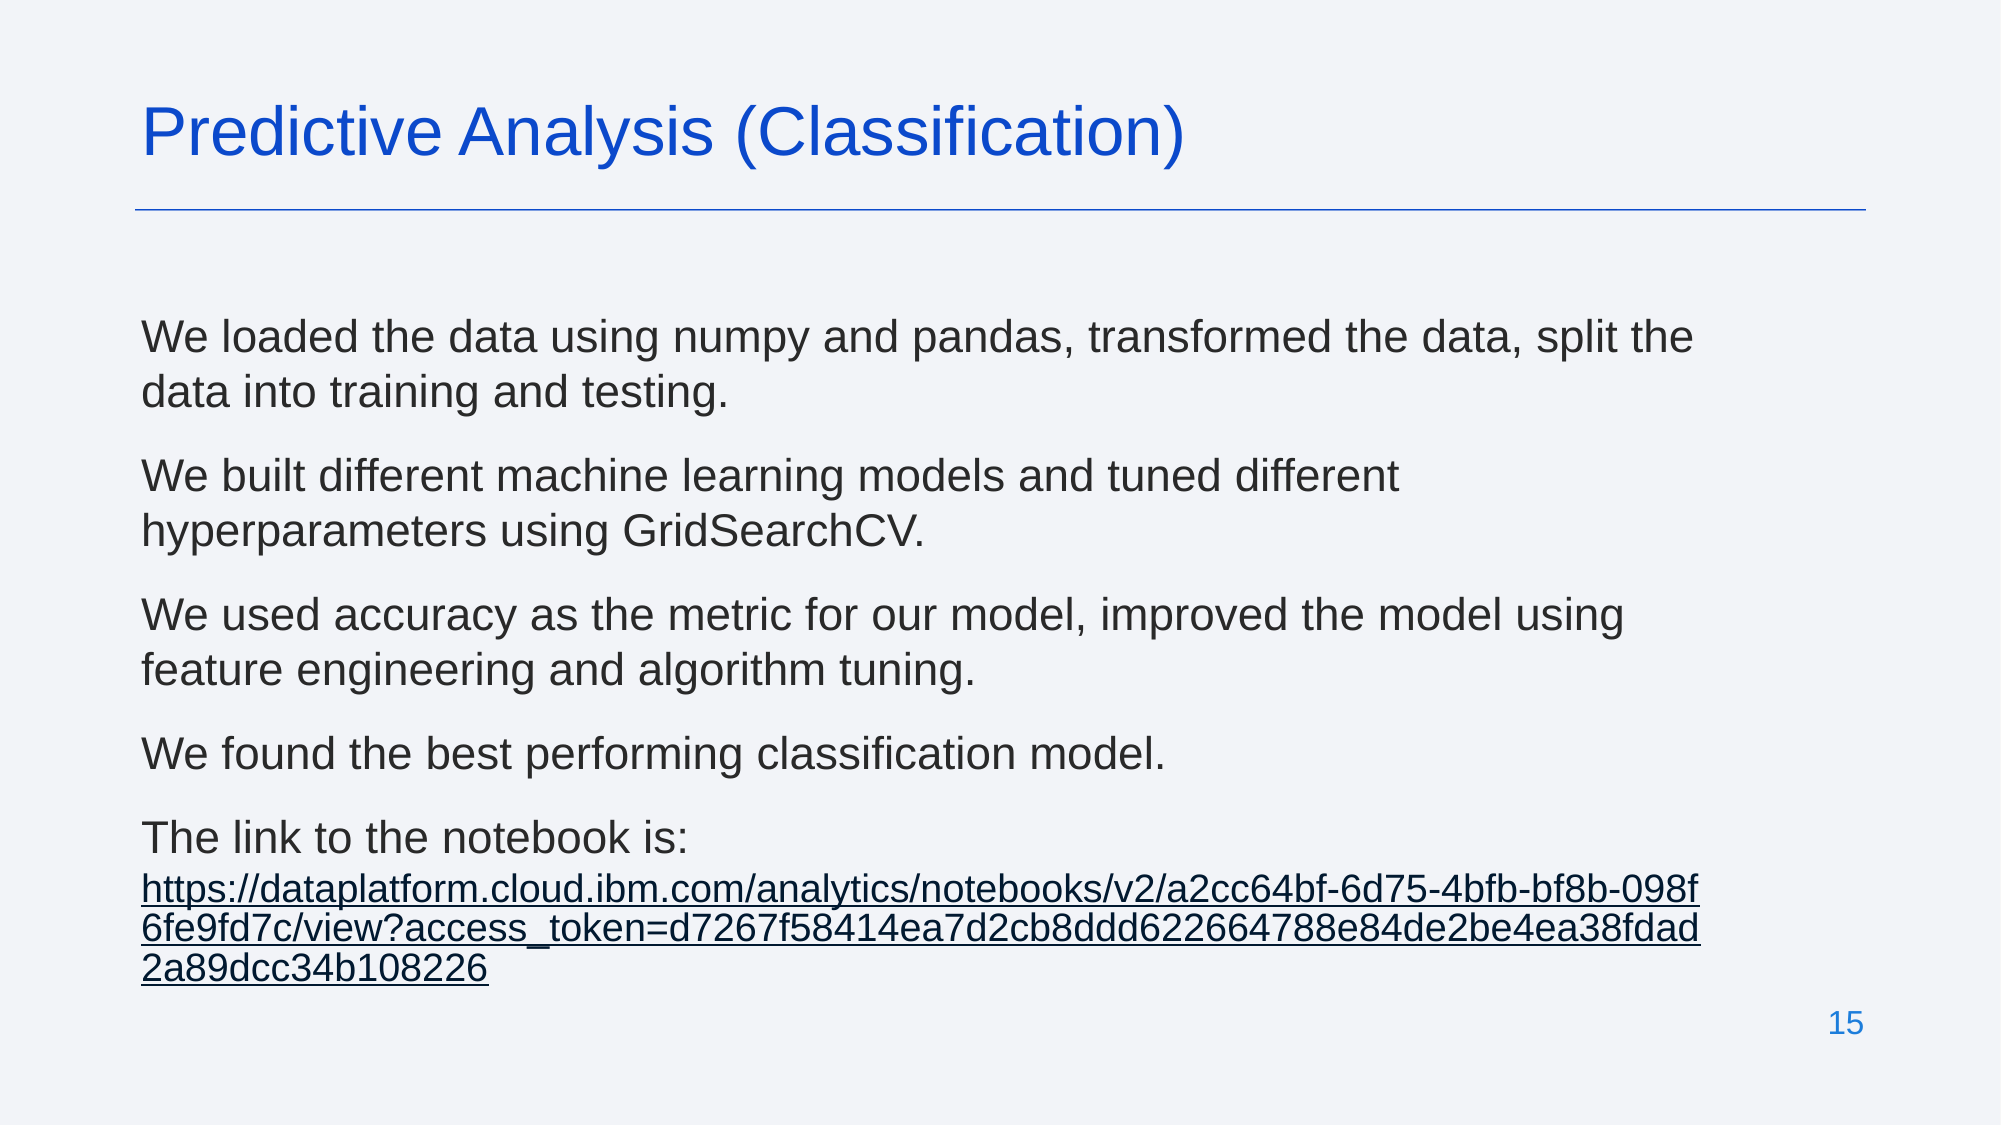

Predictive Analysis (Classification)
We loaded the data using numpy and pandas, transformed the data, split the data into training and testing.
We built different machine learning models and tuned different hyperparameters using GridSearchCV.
We used accuracy as the metric for our model, improved the model using feature engineering and algorithm tuning.
We found the best performing classification model.
The link to the notebook is: https://dataplatform.cloud.ibm.com/analytics/notebooks/v2/a2cc64bf-6d75-4bfb-bf8b-098f6fe9fd7c/view?access_token=d7267f58414ea7d2cb8ddd622664788e84de2be4ea38fdad2a89dcc34b108226
15